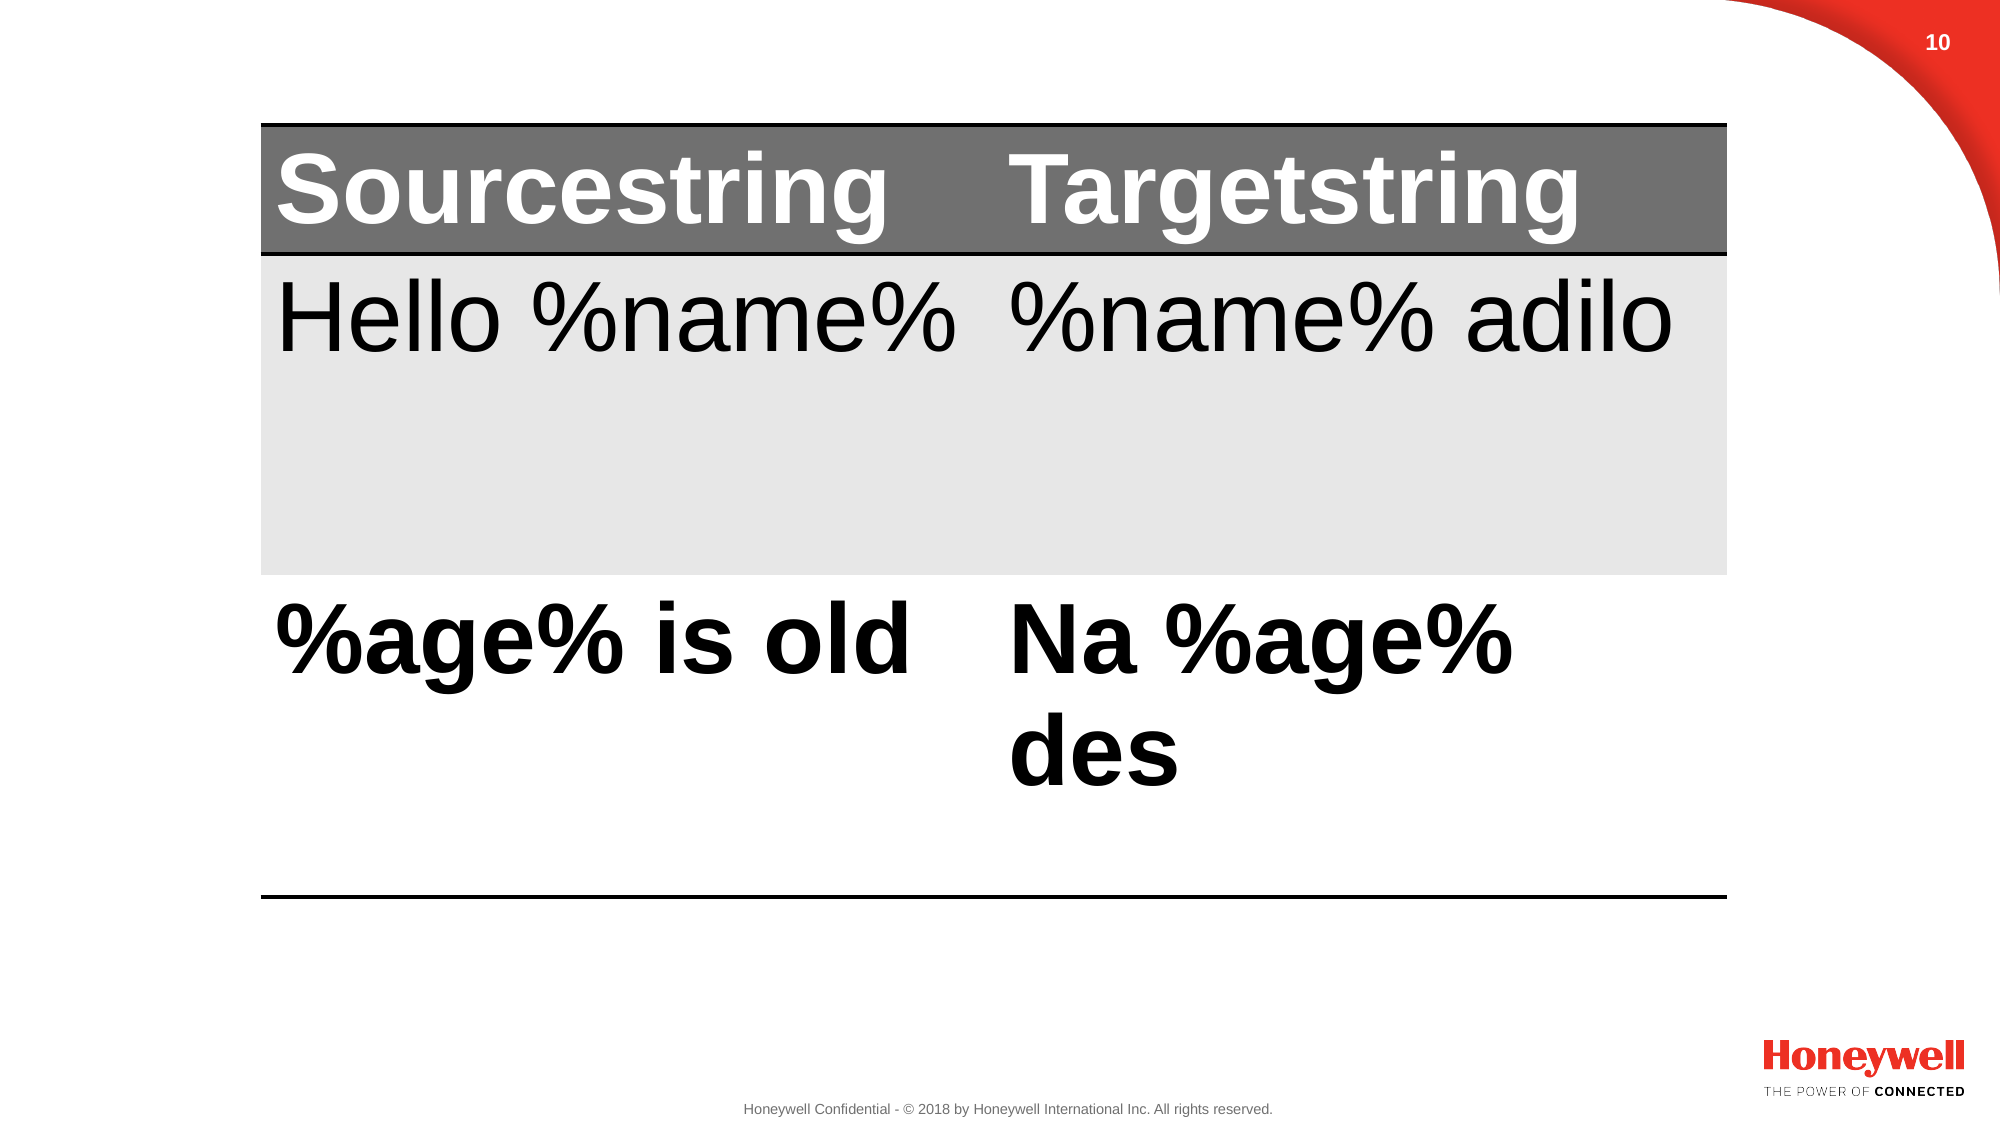

10
| Sourcestring | Targetstring |
| --- | --- |
| Hello %name% | %name% adilo |
| %age% is old | Na %age% des |